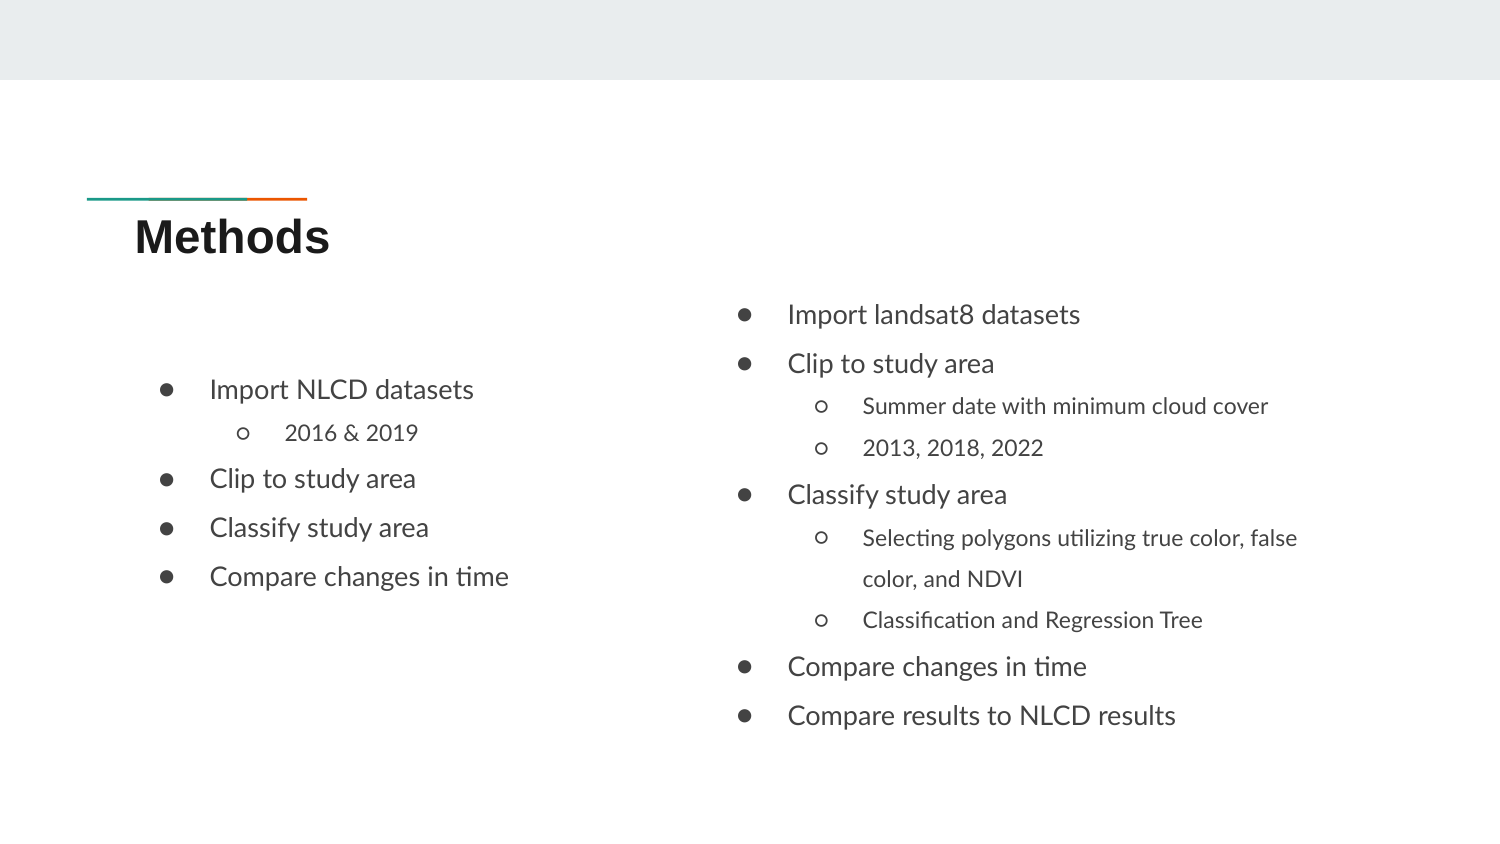

# Methods
Import landsat8 datasets
Clip to study area
Summer date with minimum cloud cover
2013, 2018, 2022
Classify study area
Selecting polygons utilizing true color, false color, and NDVI
Classification and Regression Tree
Compare changes in time
Compare results to NLCD results
Import NLCD datasets
2016 & 2019
Clip to study area
Classify study area
Compare changes in time